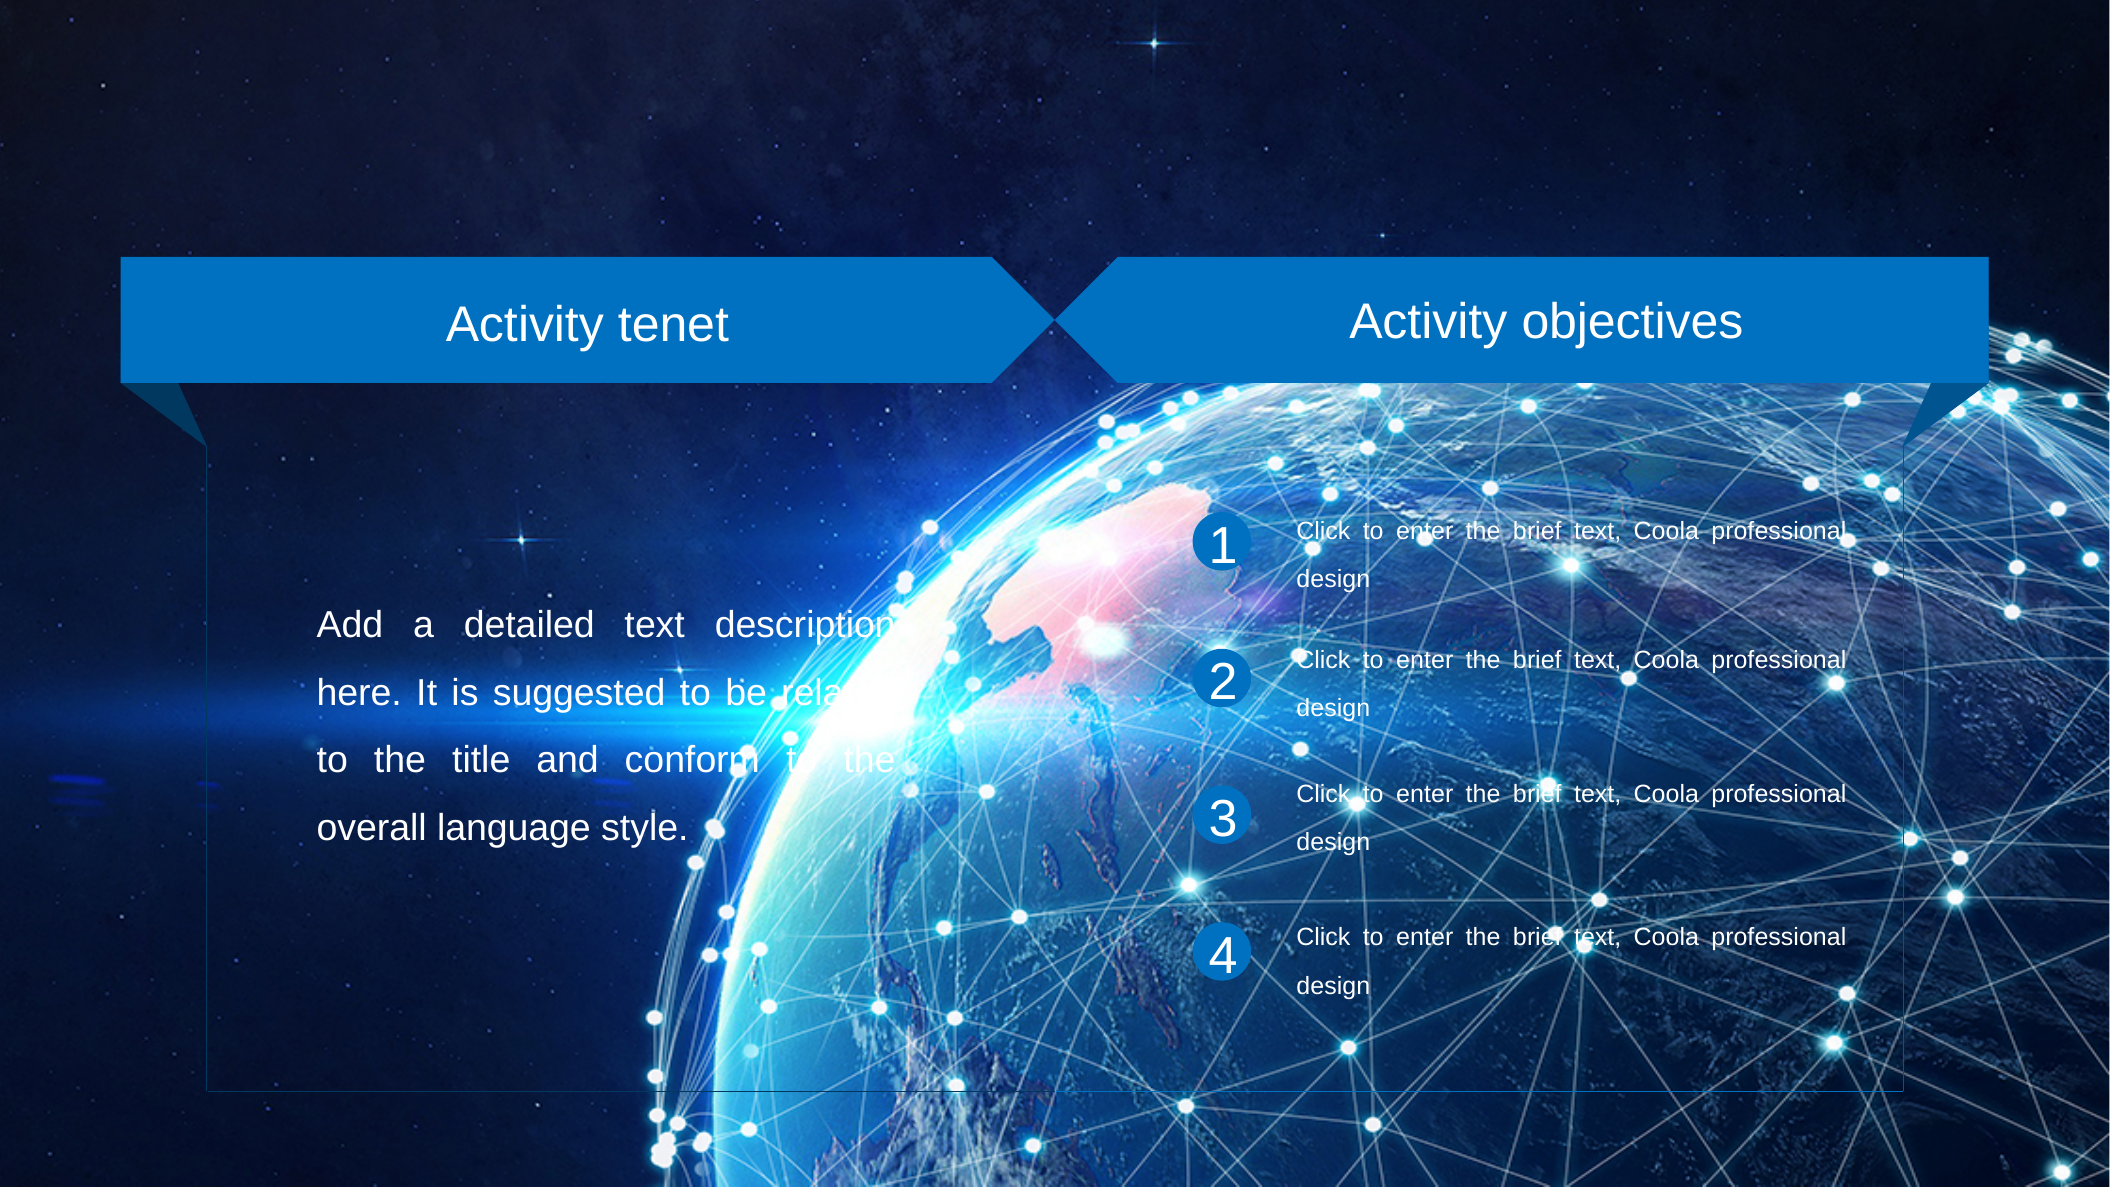

Activity objectives

Activity tenet

Click to enter the brief text, Coola professional design
1

Add a detailed text description here. It is suggested to be related to the title and conform to the overall language style.
Click to enter the brief text, Coola professional design
2

Click to enter the brief text, Coola professional design
3

Click to enter the brief text, Coola professional design
4